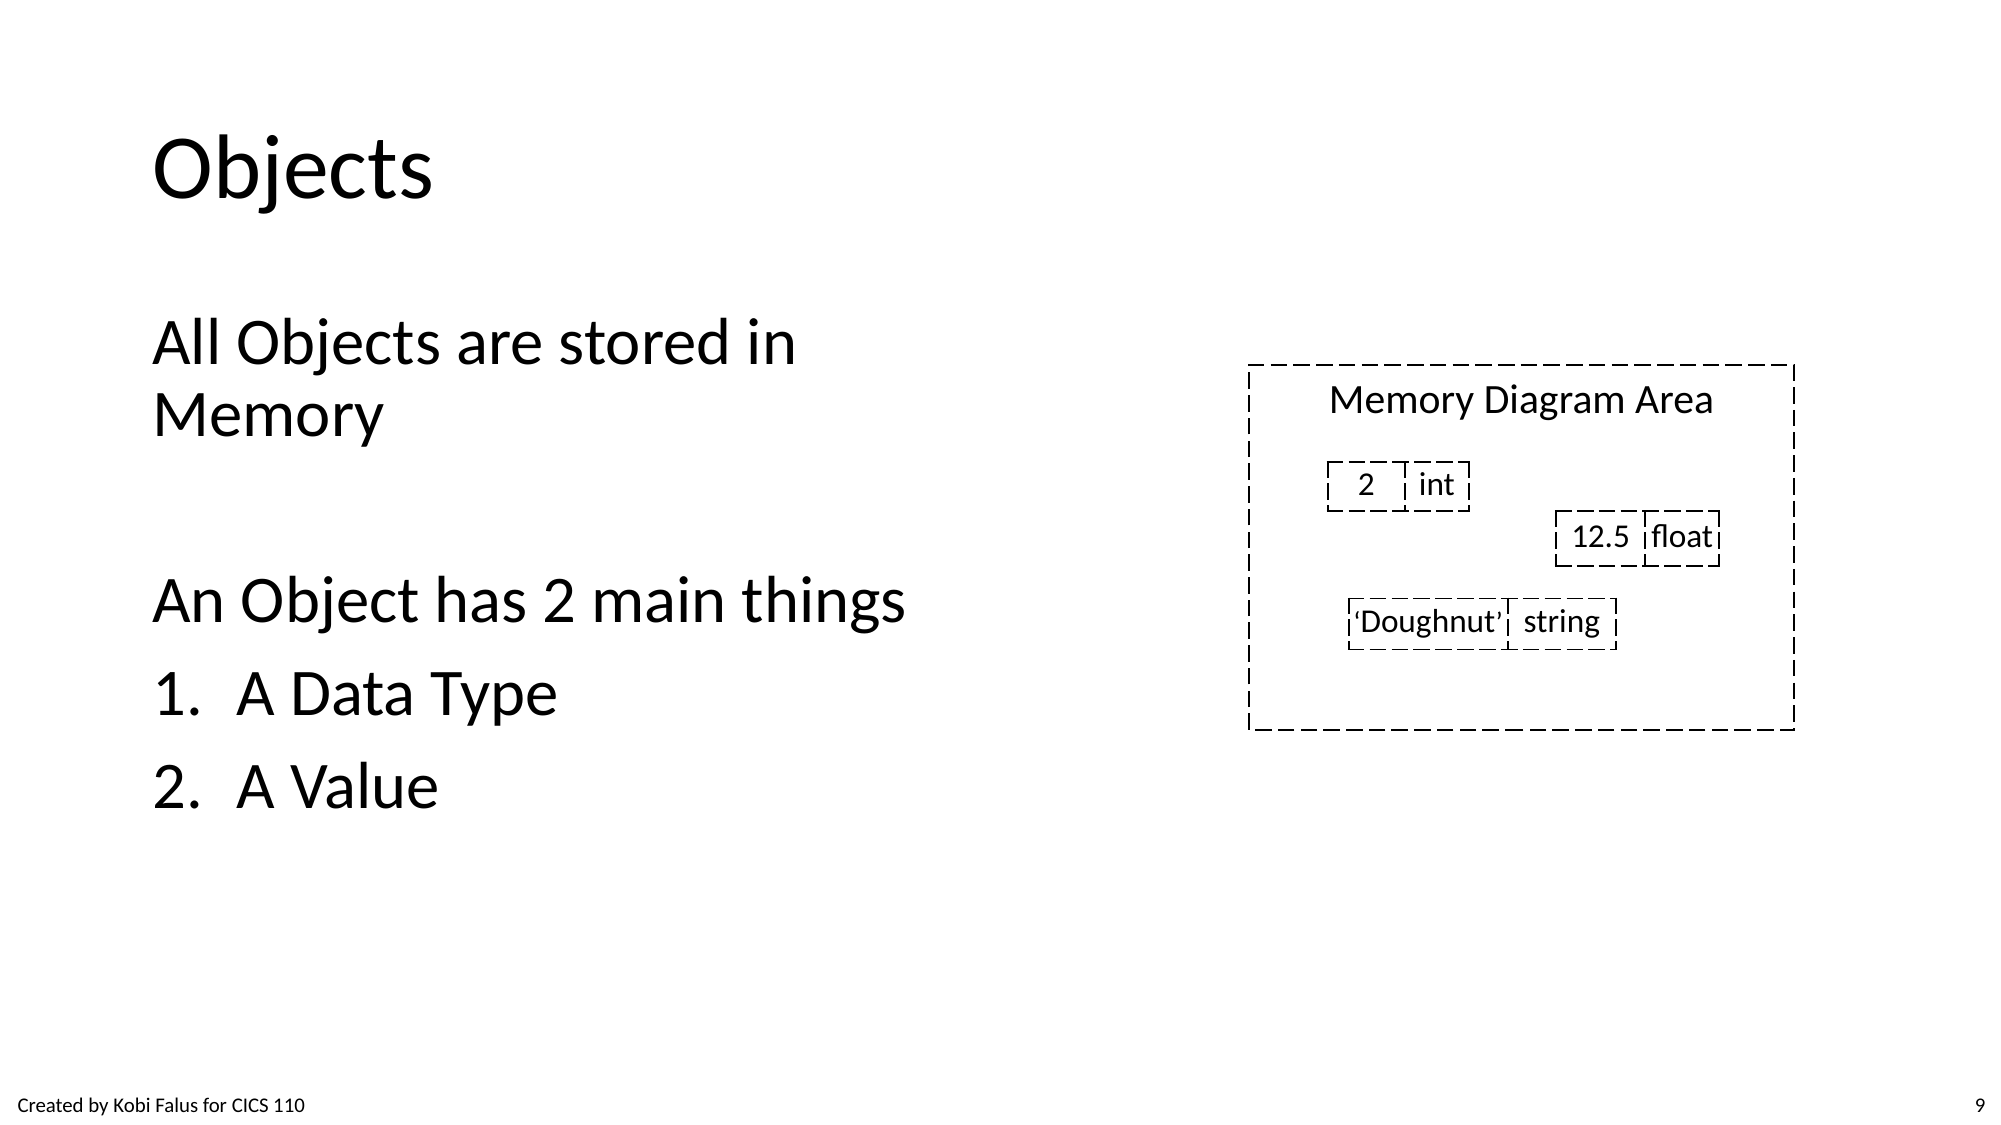

# Objects
All Objects are stored in Memory

An Object has 2 main things
A Data Type
A Value
Memory Diagram Area
| 2 | int |
| --- | --- |
| 12.5 | float |
| --- | --- |
| ‘Doughnut’ | string |
| --- | --- |